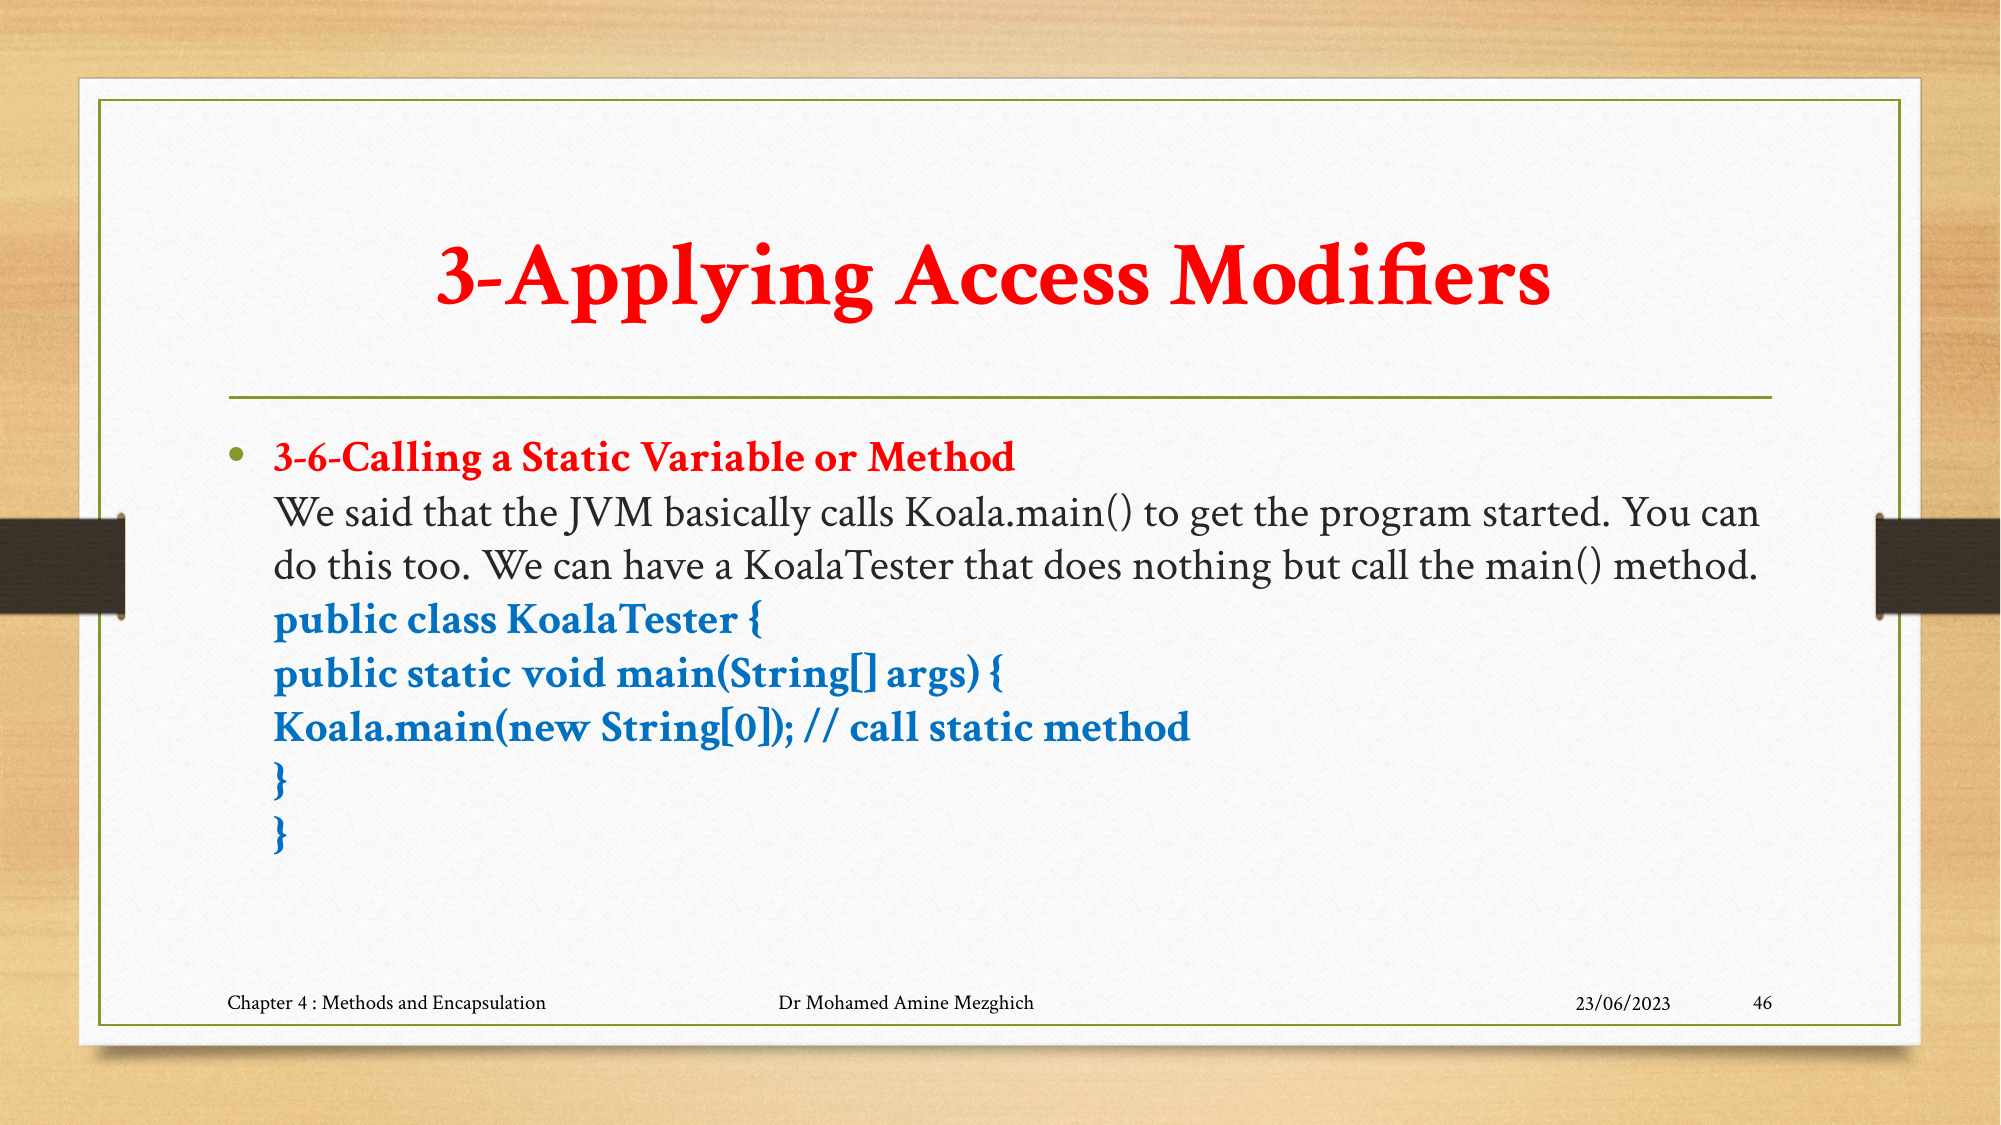

# 3-Applying Access Modifiers
3-6-Calling a Static Variable or Method
We said that the JVM basically calls Koala.main() to get the program started. You can do this too. We can have a KoalaTester that does nothing but call the main() method.
public class KoalaTester {
public static void main(String[] args) {
Koala.main(new String[0]); // call static method
}
}
Chapter 4 : Methods and Encapsulation                                                 Dr Mohamed Amine Mezghich
23/06/2023
46